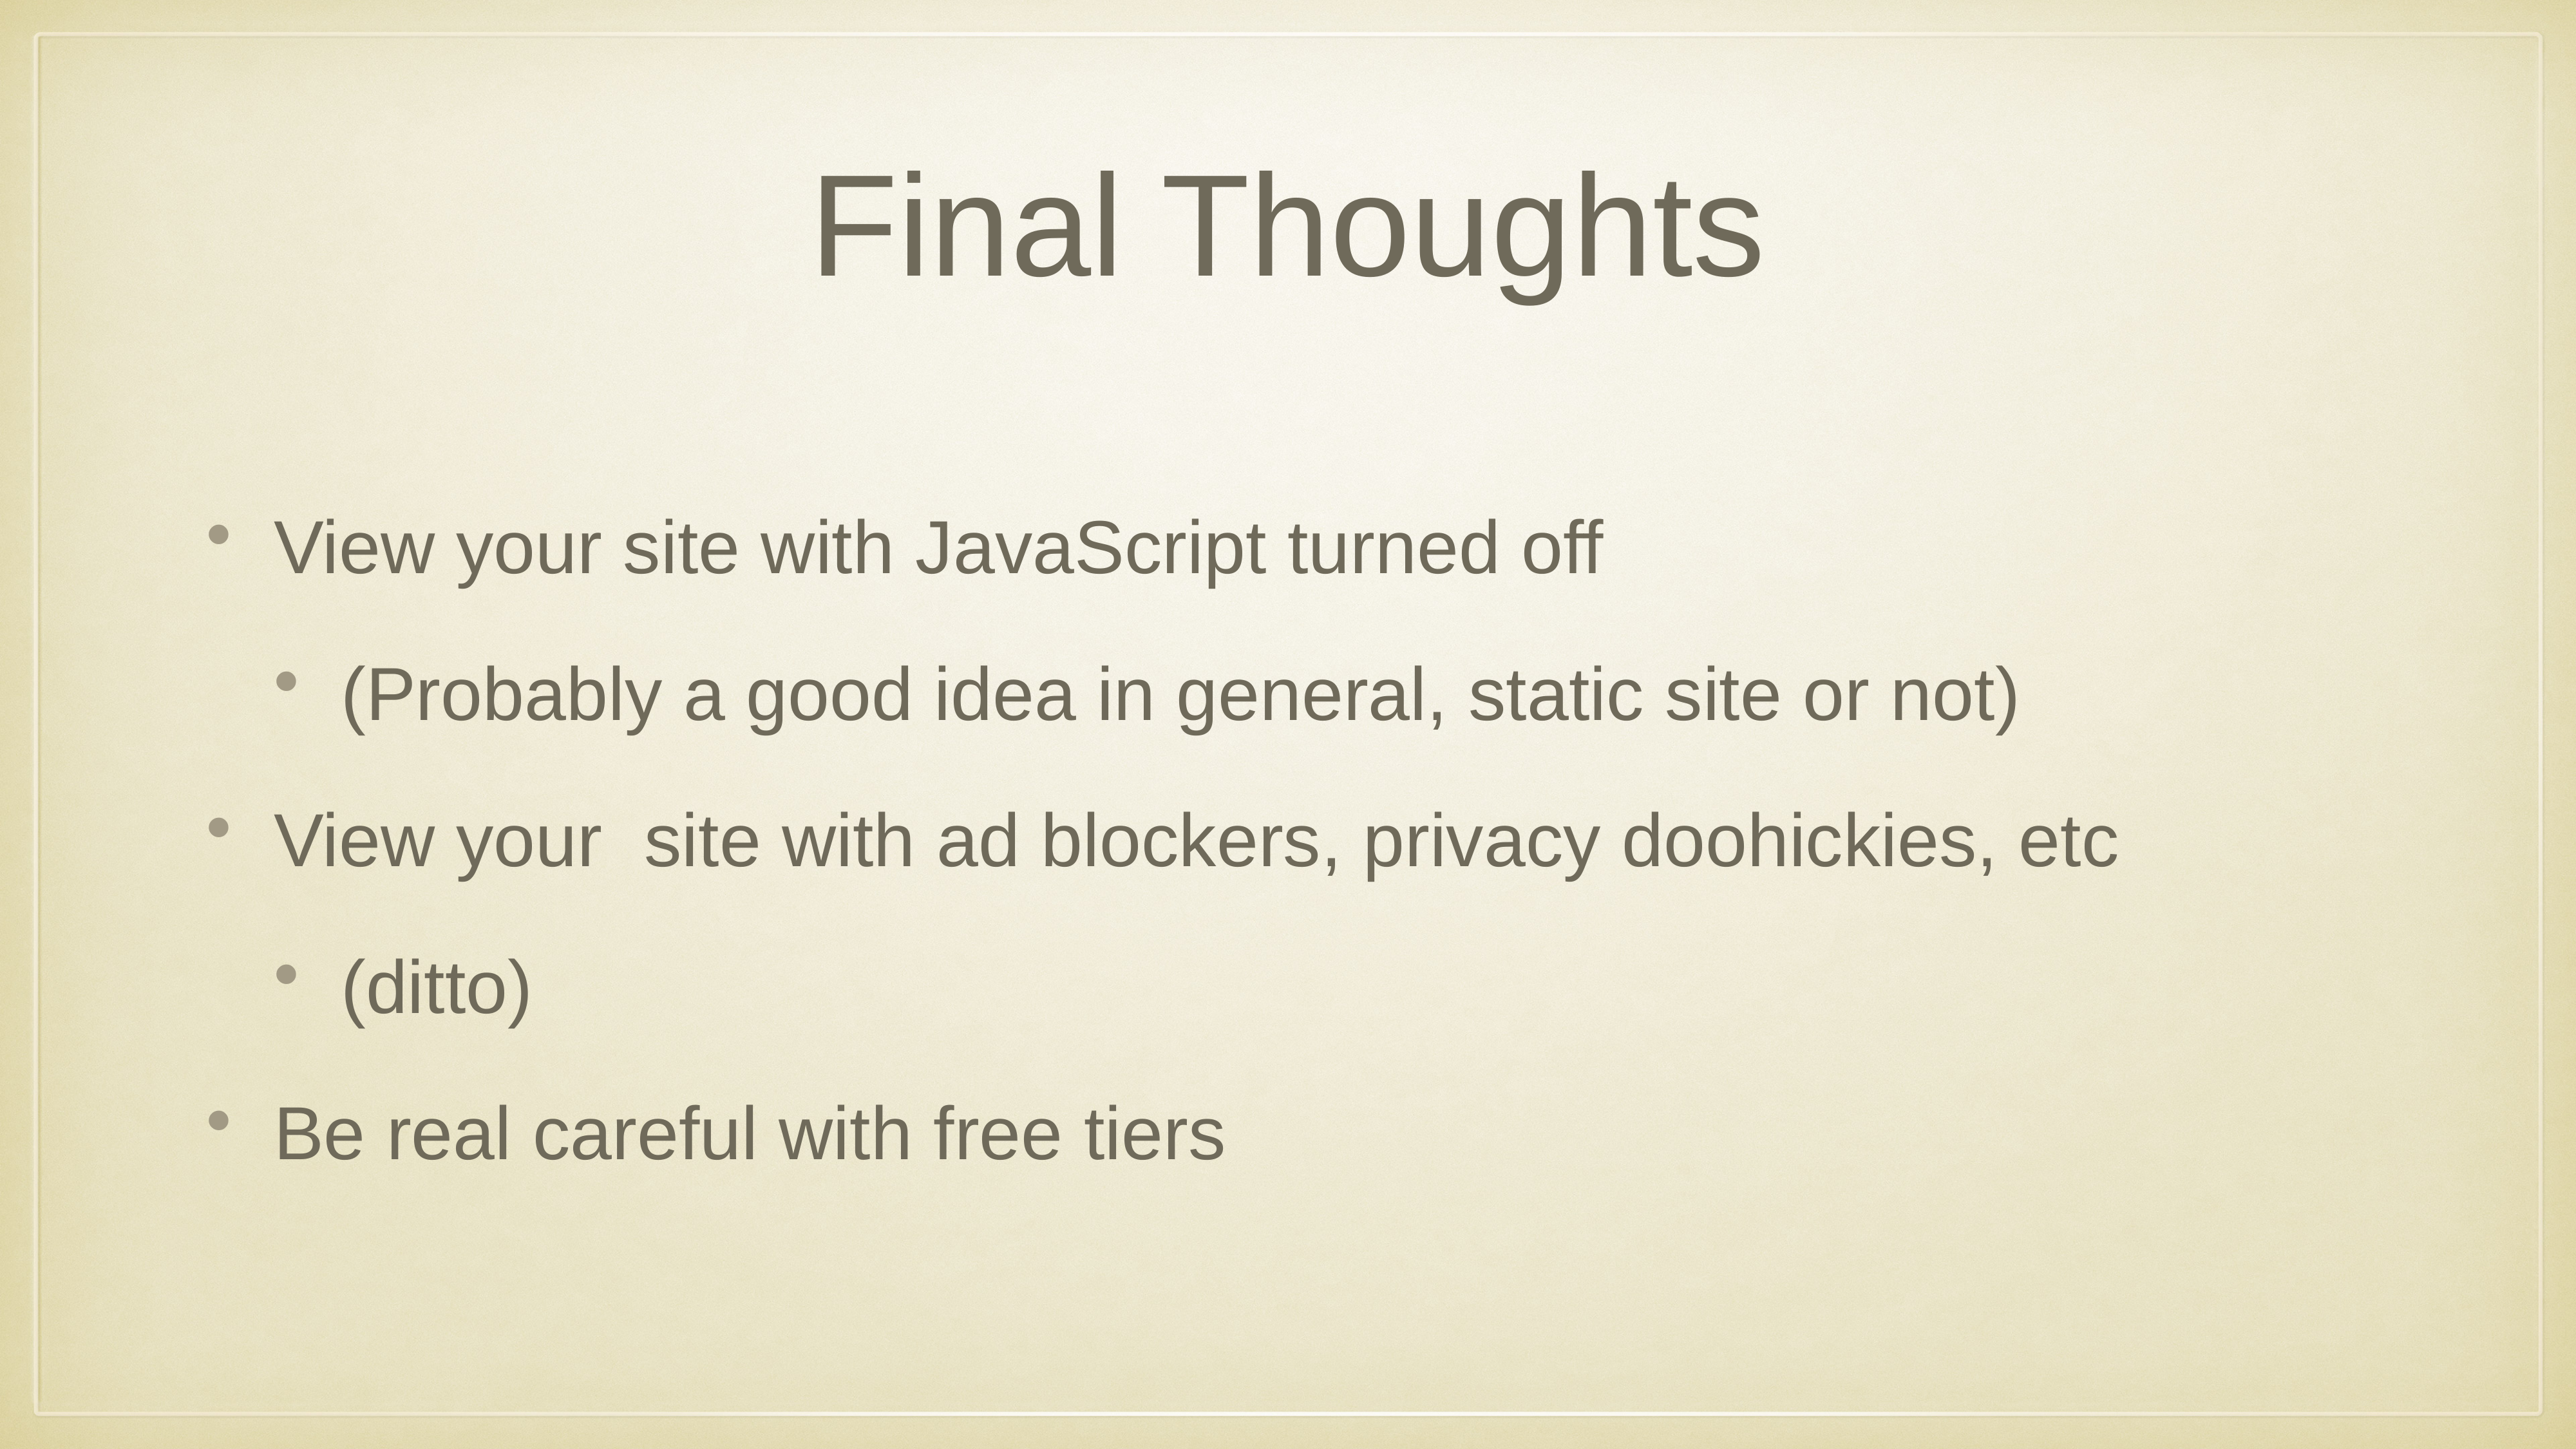

# Final Thoughts
View your site with JavaScript turned off
(Probably a good idea in general, static site or not)
View your  site with ad blockers, privacy doohickies, etc
(ditto)
Be real careful with free tiers